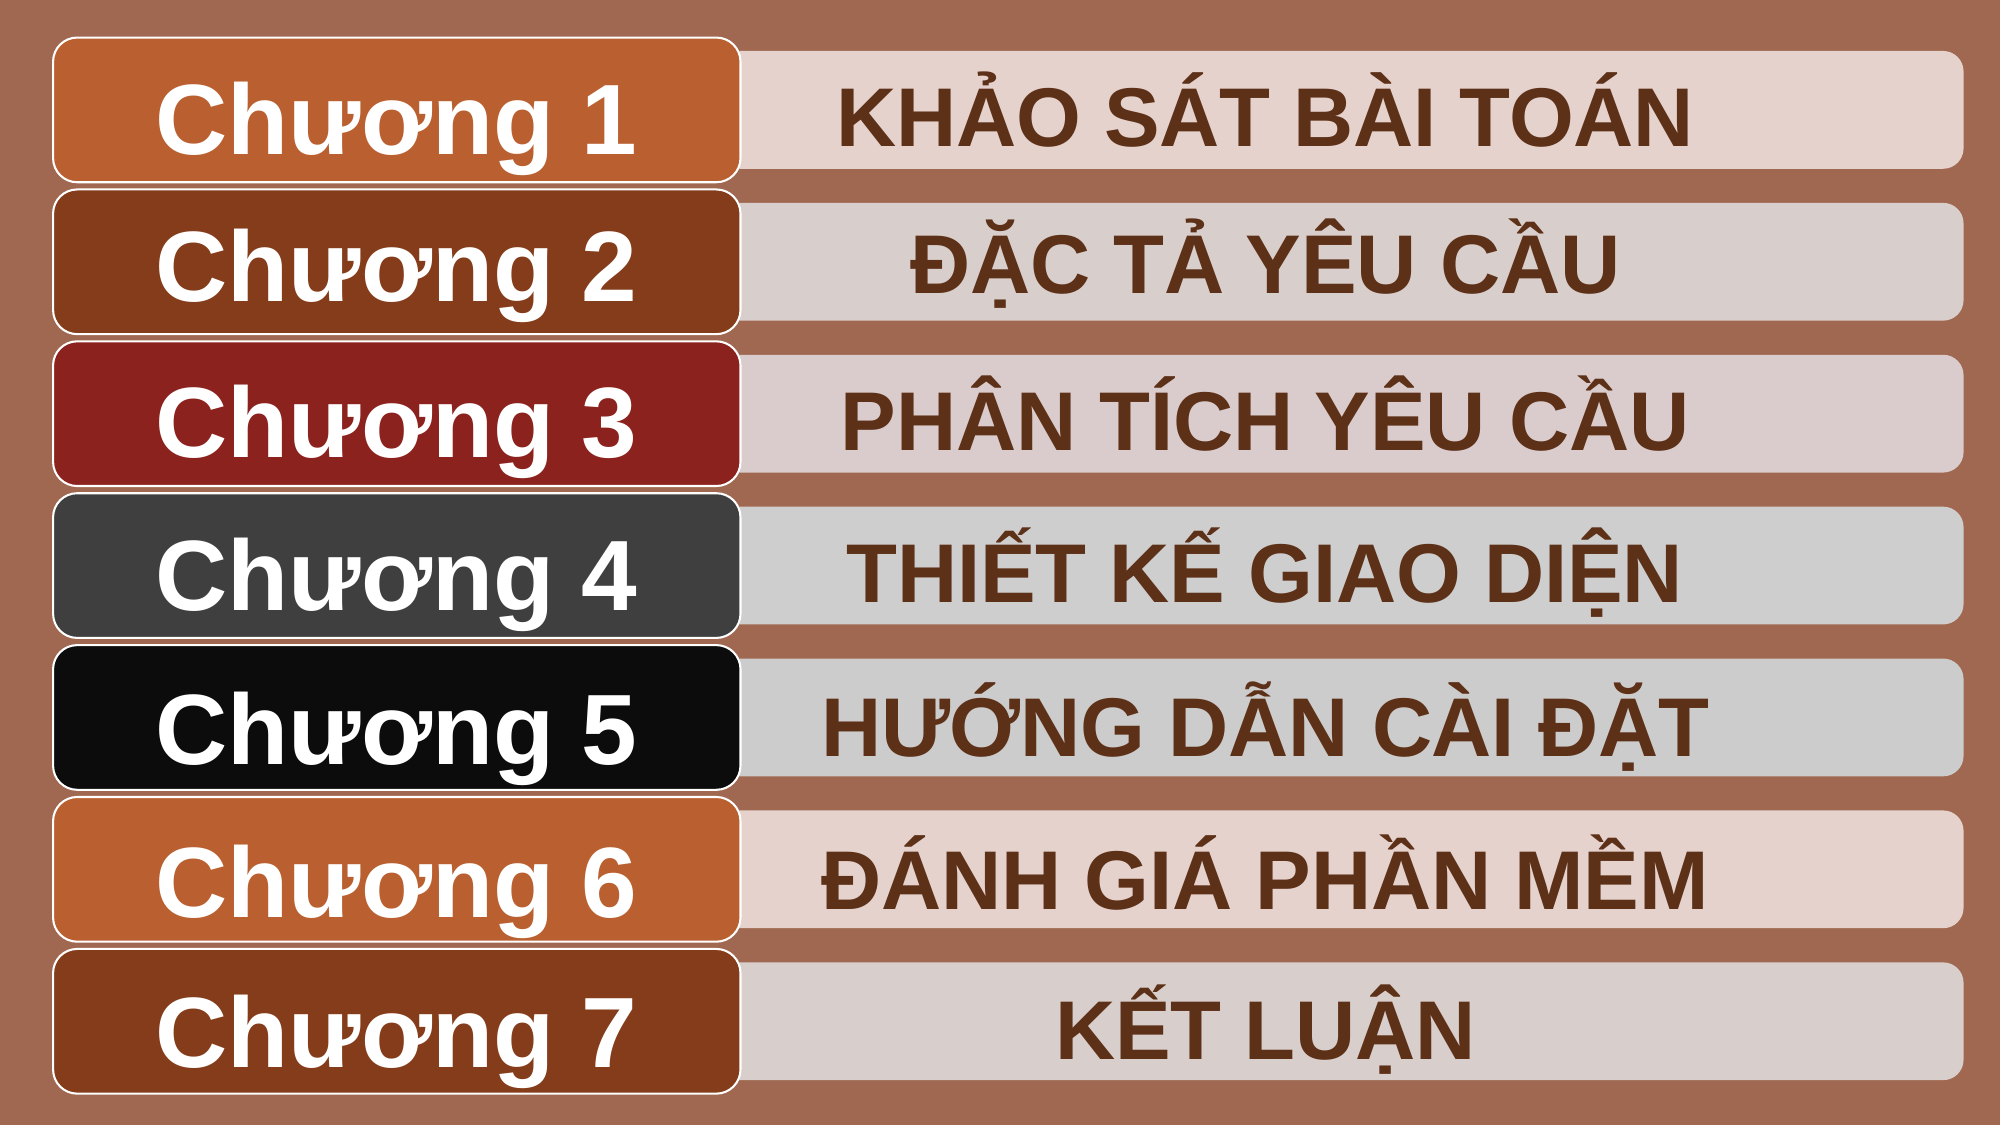

Chương 1
KHẢO SÁT BÀI TOÁN

Chương 2
ĐẶC TẢ YÊU CẦU

Chương 3
PHÂN TÍCH YÊU CẦU

Chương 4
THIẾT KẾ GIAO DIỆN

Chương 5
HƯỚNG DẪN CÀI ĐẶT

Chương 6
ĐÁNH GIÁ PHẦN MỀM

Chương 7
KẾT LUẬN